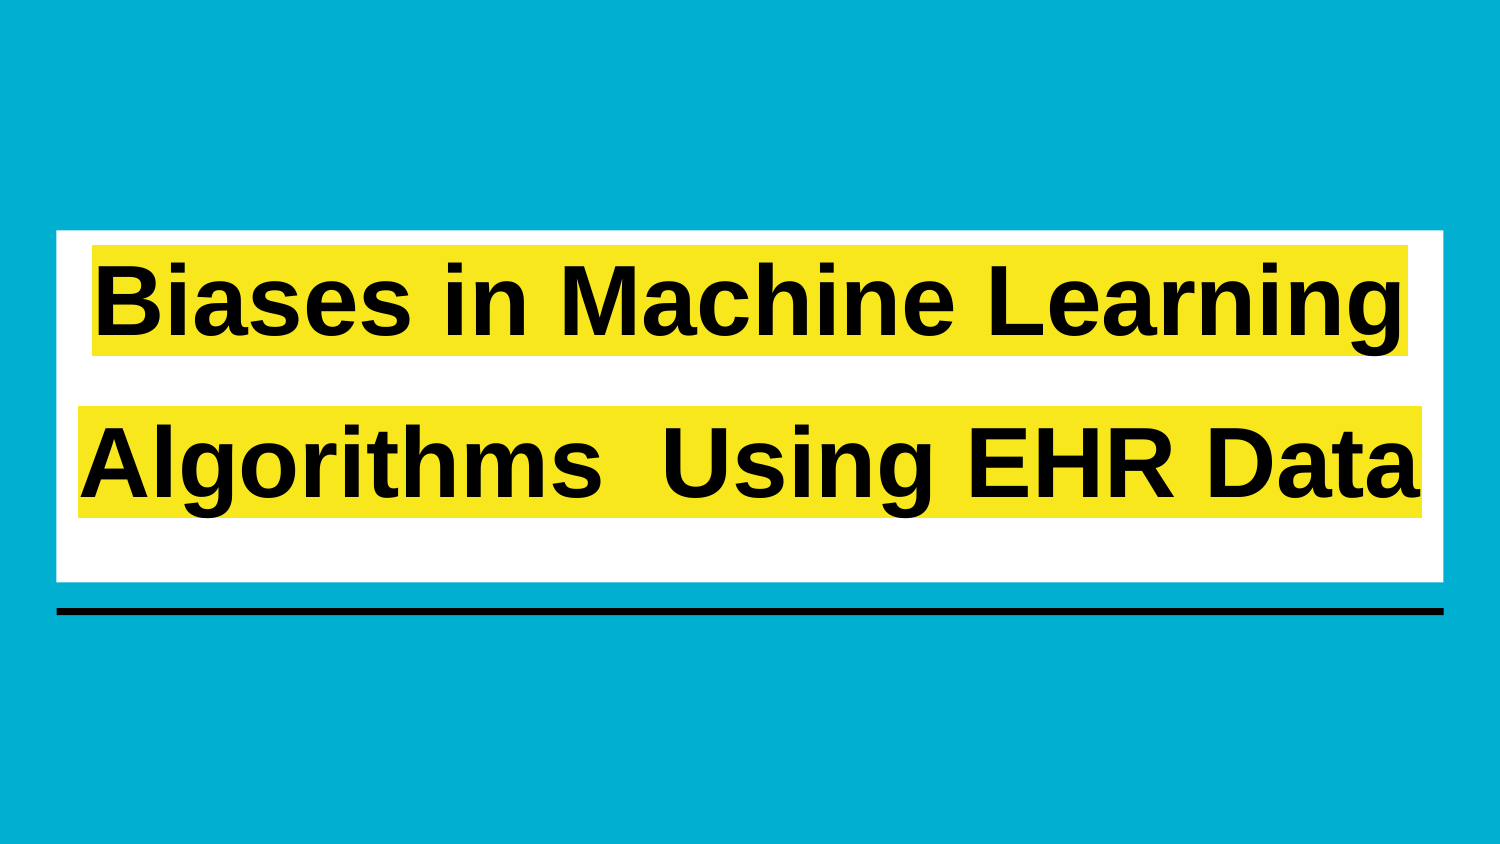

# Biases in Machine Learning Algorithms  Using EHR Data